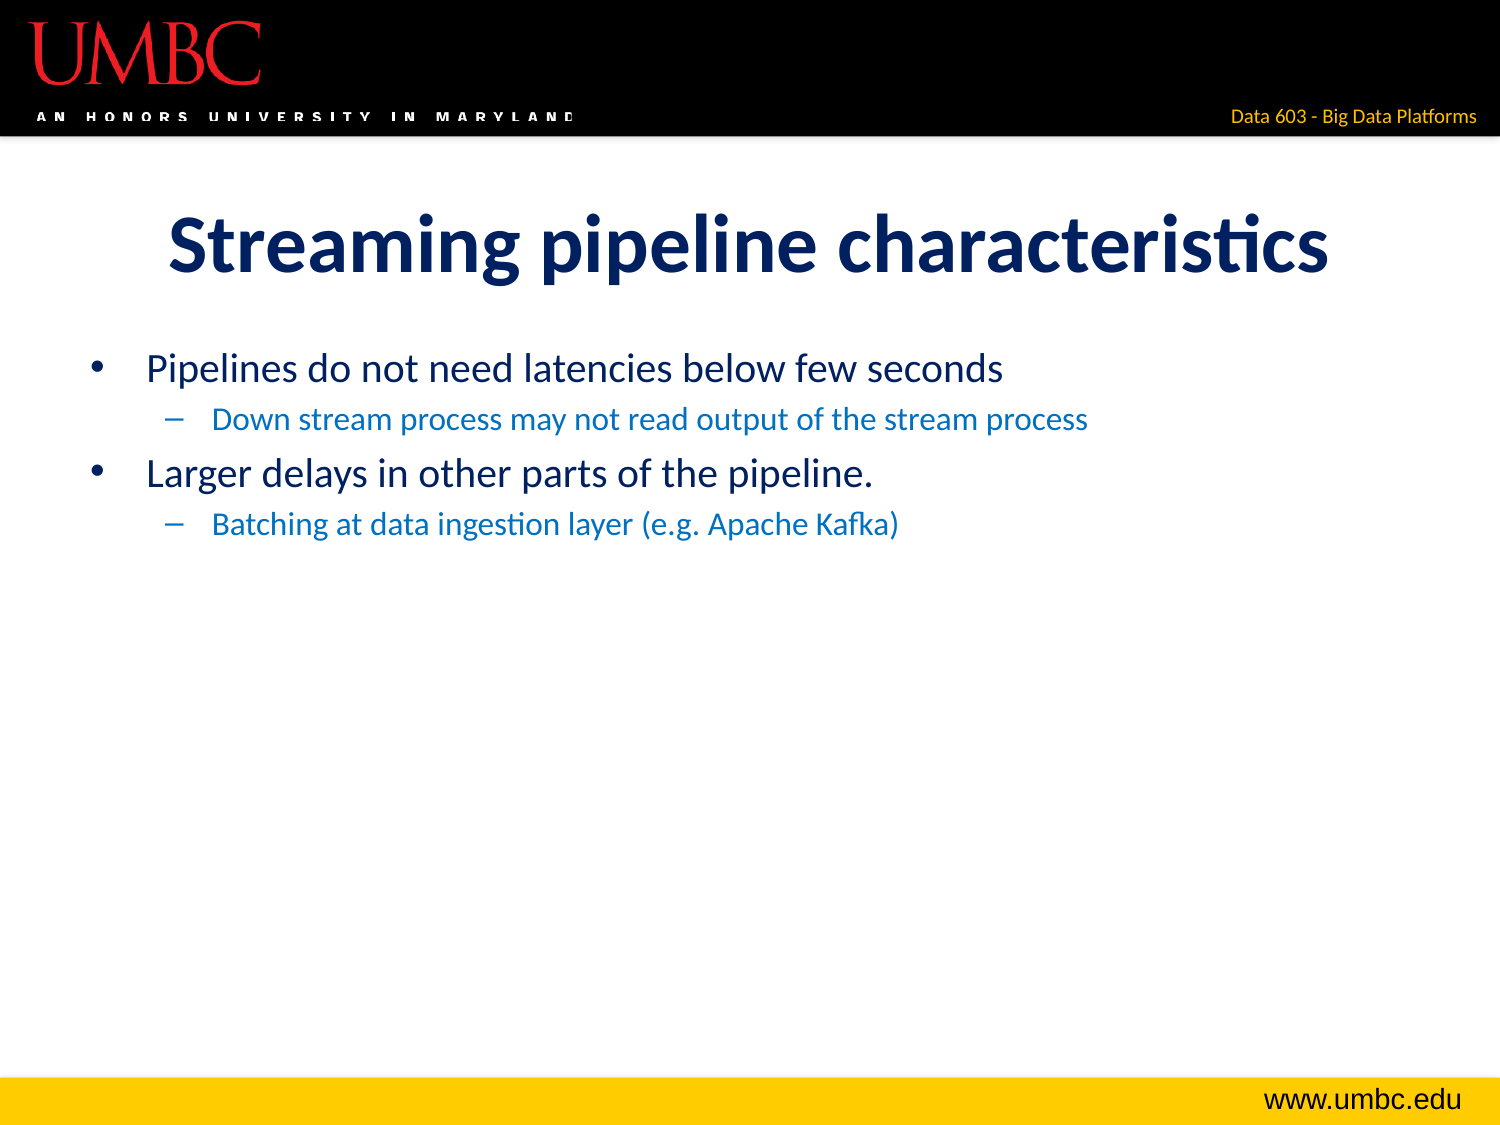

# Streaming pipeline characteristics
Pipelines do not need latencies below few seconds
Down stream process may not read output of the stream process
Larger delays in other parts of the pipeline.
Batching at data ingestion layer (e.g. Apache Kafka)